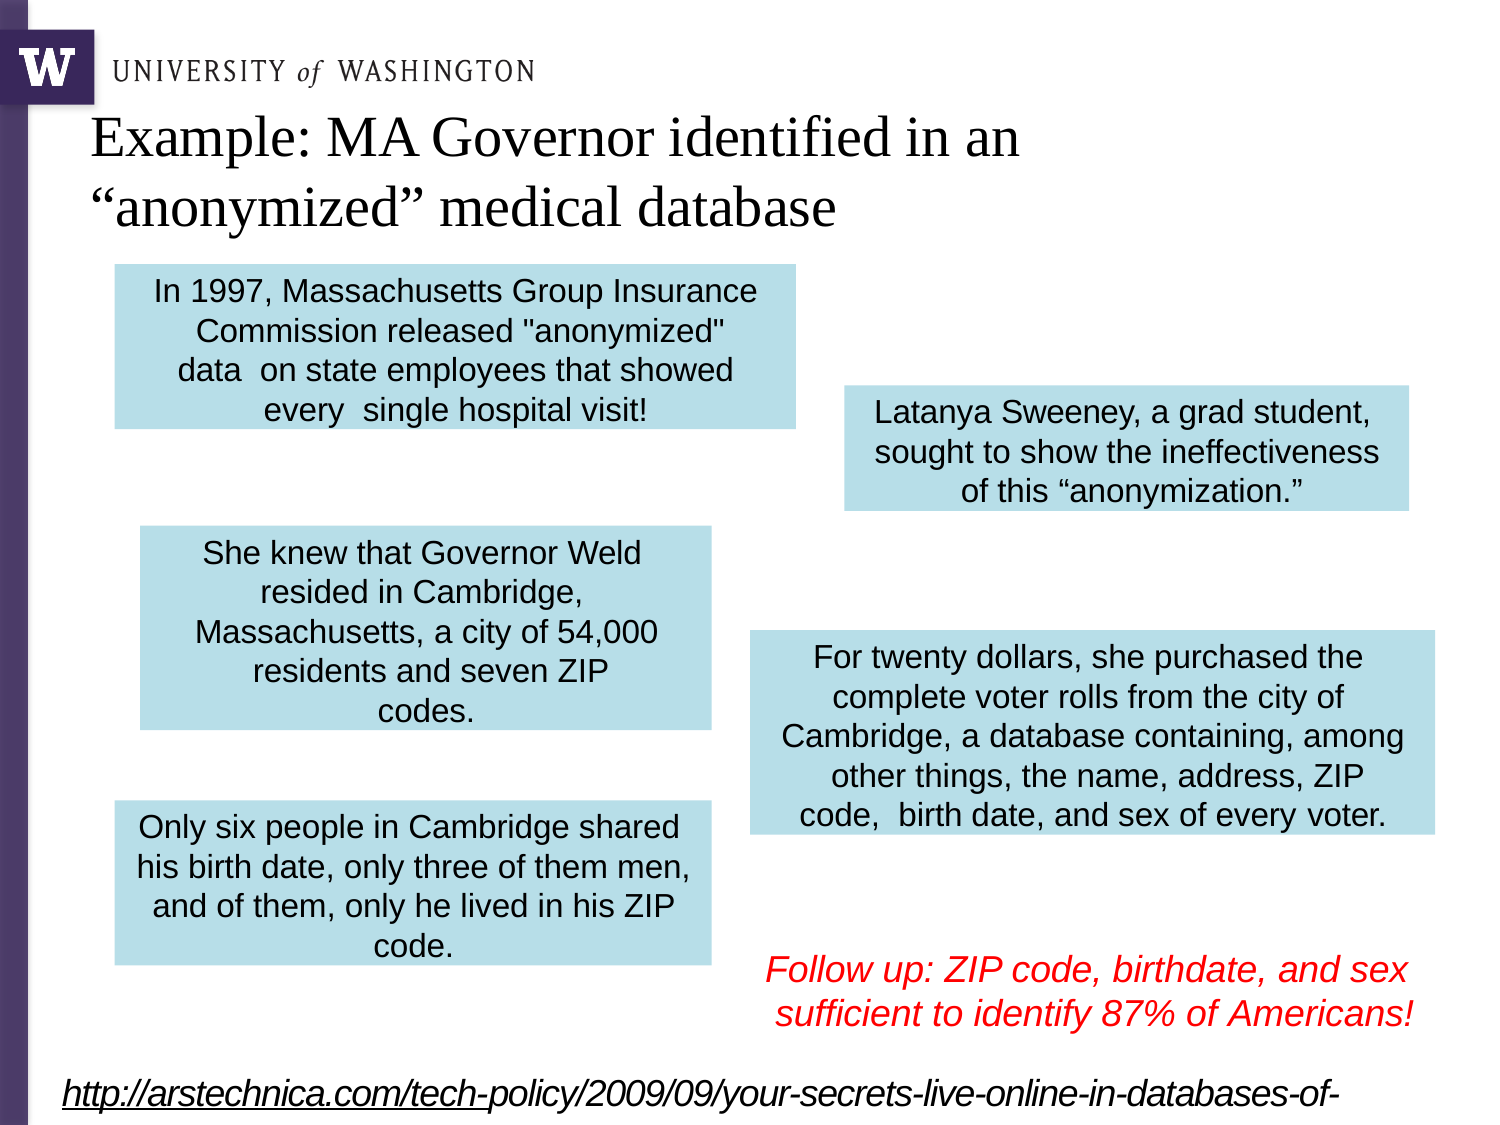

# Example: MA Governor identified in an  “anonymized” medical database
In 1997, Massachusetts Group Insurance  Commission released "anonymized" data  on state employees that showed every  single hospital visit!
Latanya Sweeney, a grad student,  sought to show the ineffectiveness  of this “anonymization.”
She knew that Governor Weld  resided in Cambridge,  Massachusetts, a city of 54,000  residents and seven ZIP codes.
For twenty dollars, she purchased the  complete voter rolls from the city of  Cambridge, a database containing, among  other things, the name, address, ZIP code,  birth date, and sex of every voter.
Only six people in Cambridge shared  his birth date, only three of them men,  and of them, only he lived in his ZIP  code.
Follow up: ZIP code, birthdate, and sex  sufficient to identify 87% of Americans!
http://arstechnica.com/tech-­policy/2009/09/your-­secrets-­live-­online-­in-­databases-­of-­